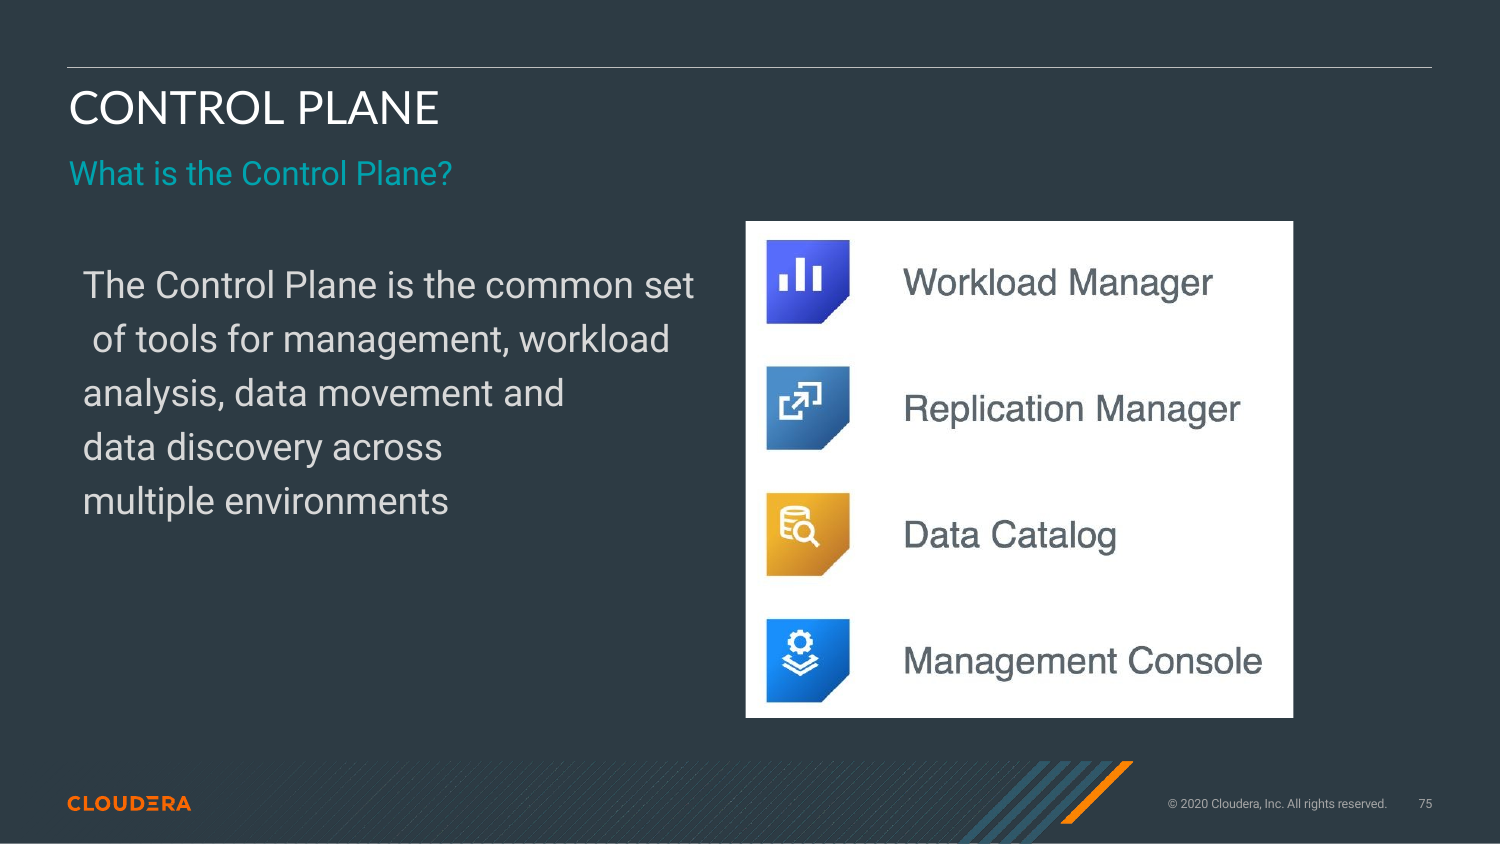

# CONTROL PLANE
What is the Control Plane?

The Control Plane is the common set  of tools for management, workload  analysis, data movement and
data discovery across  multiple environments

© 2020 Cloudera, Inc. All rights reserved.
75